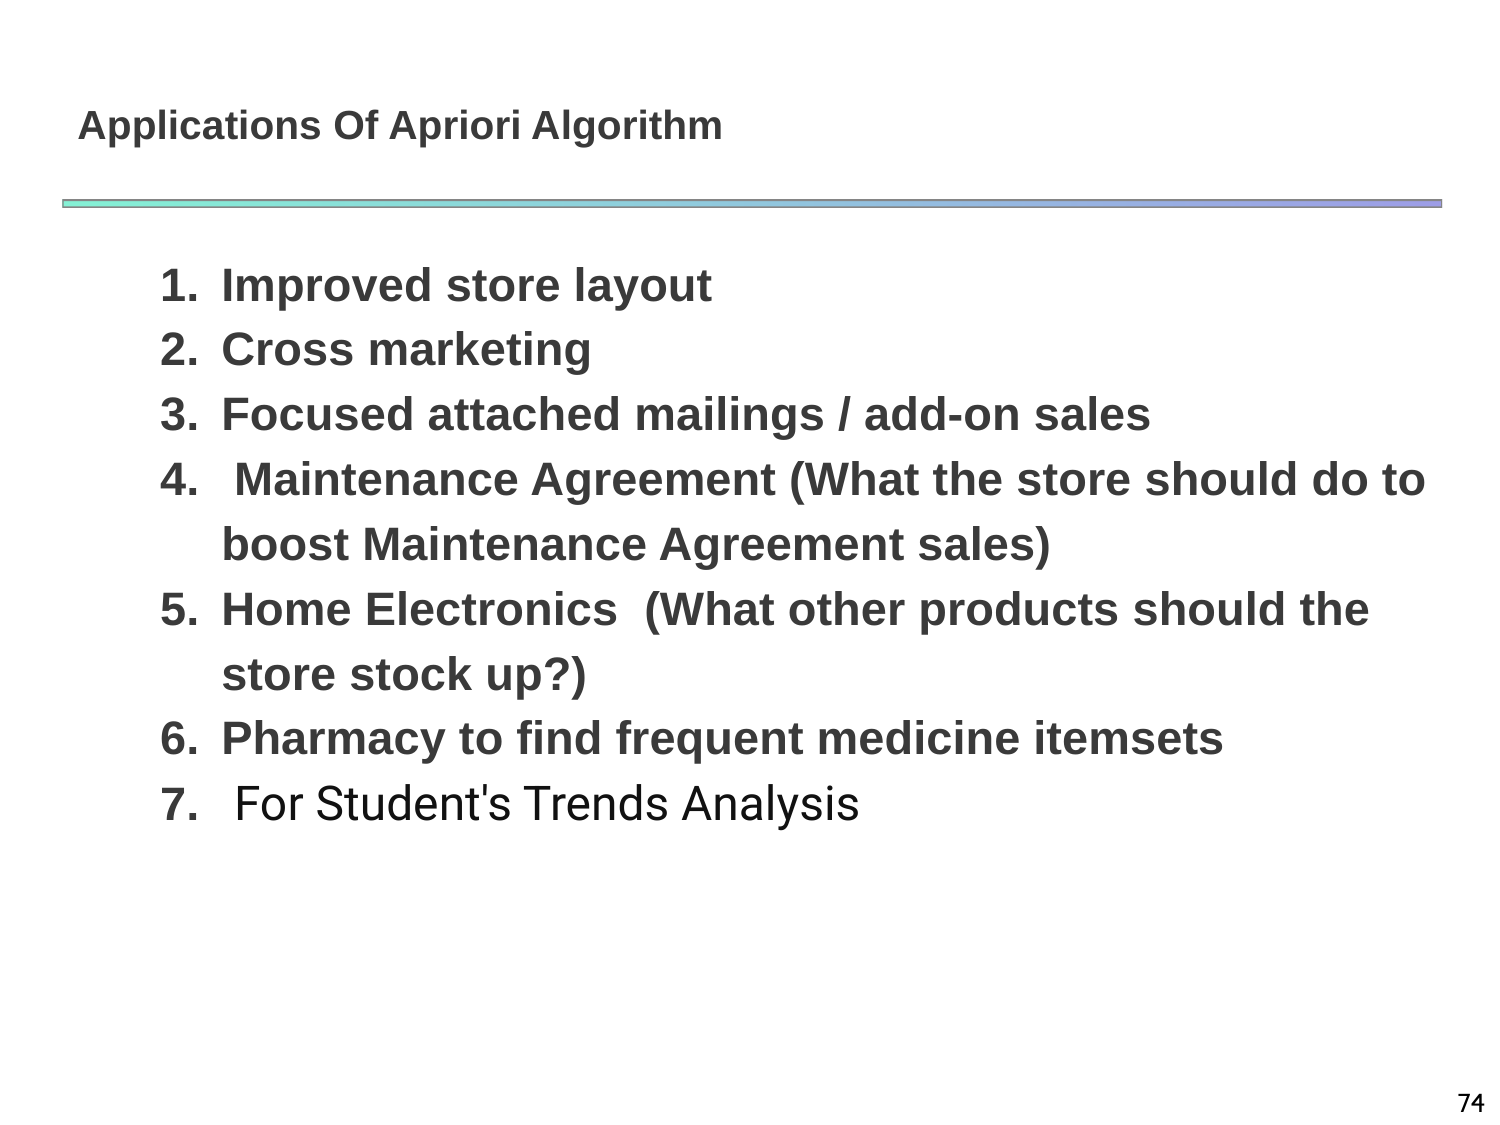

# Applications Of Apriori Algorithm
Improved store layout
Cross marketing
Focused attached mailings / add-on sales
 Maintenance Agreement (What the store should do to boost Maintenance Agreement sales)
Home Electronics  (What other products should the store stock up?)
Pharmacy to find frequent medicine itemsets
 For Student's Trends Analysis

74